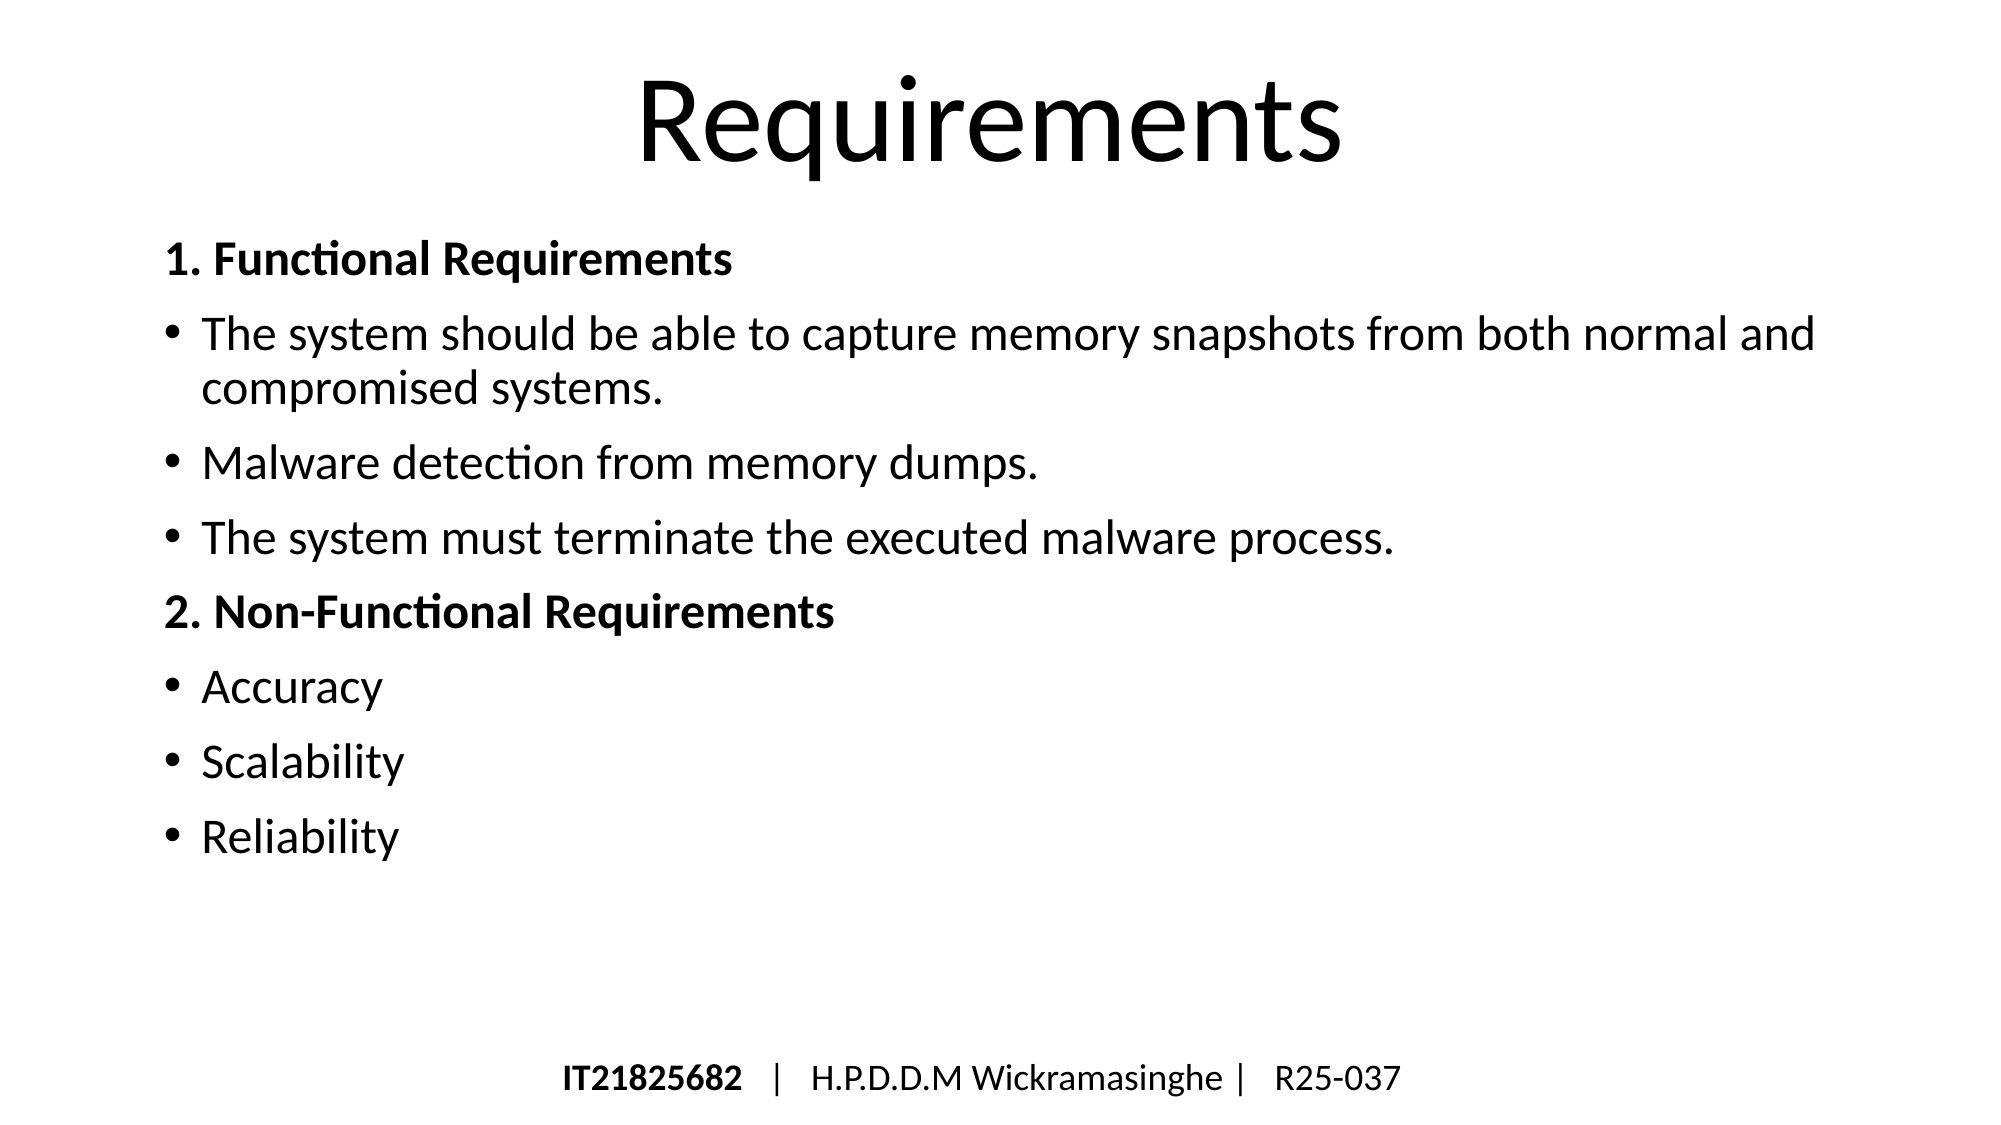

# Requirements
1. Functional Requirements
The system should be able to capture memory snapshots from both normal and compromised systems.
Malware detection from memory dumps.
The system must terminate the executed malware process.
2. Non-Functional Requirements
Accuracy
Scalability
Reliability

IT21825682   |   H.P.D.D.M Wickramasinghe |   R25-037